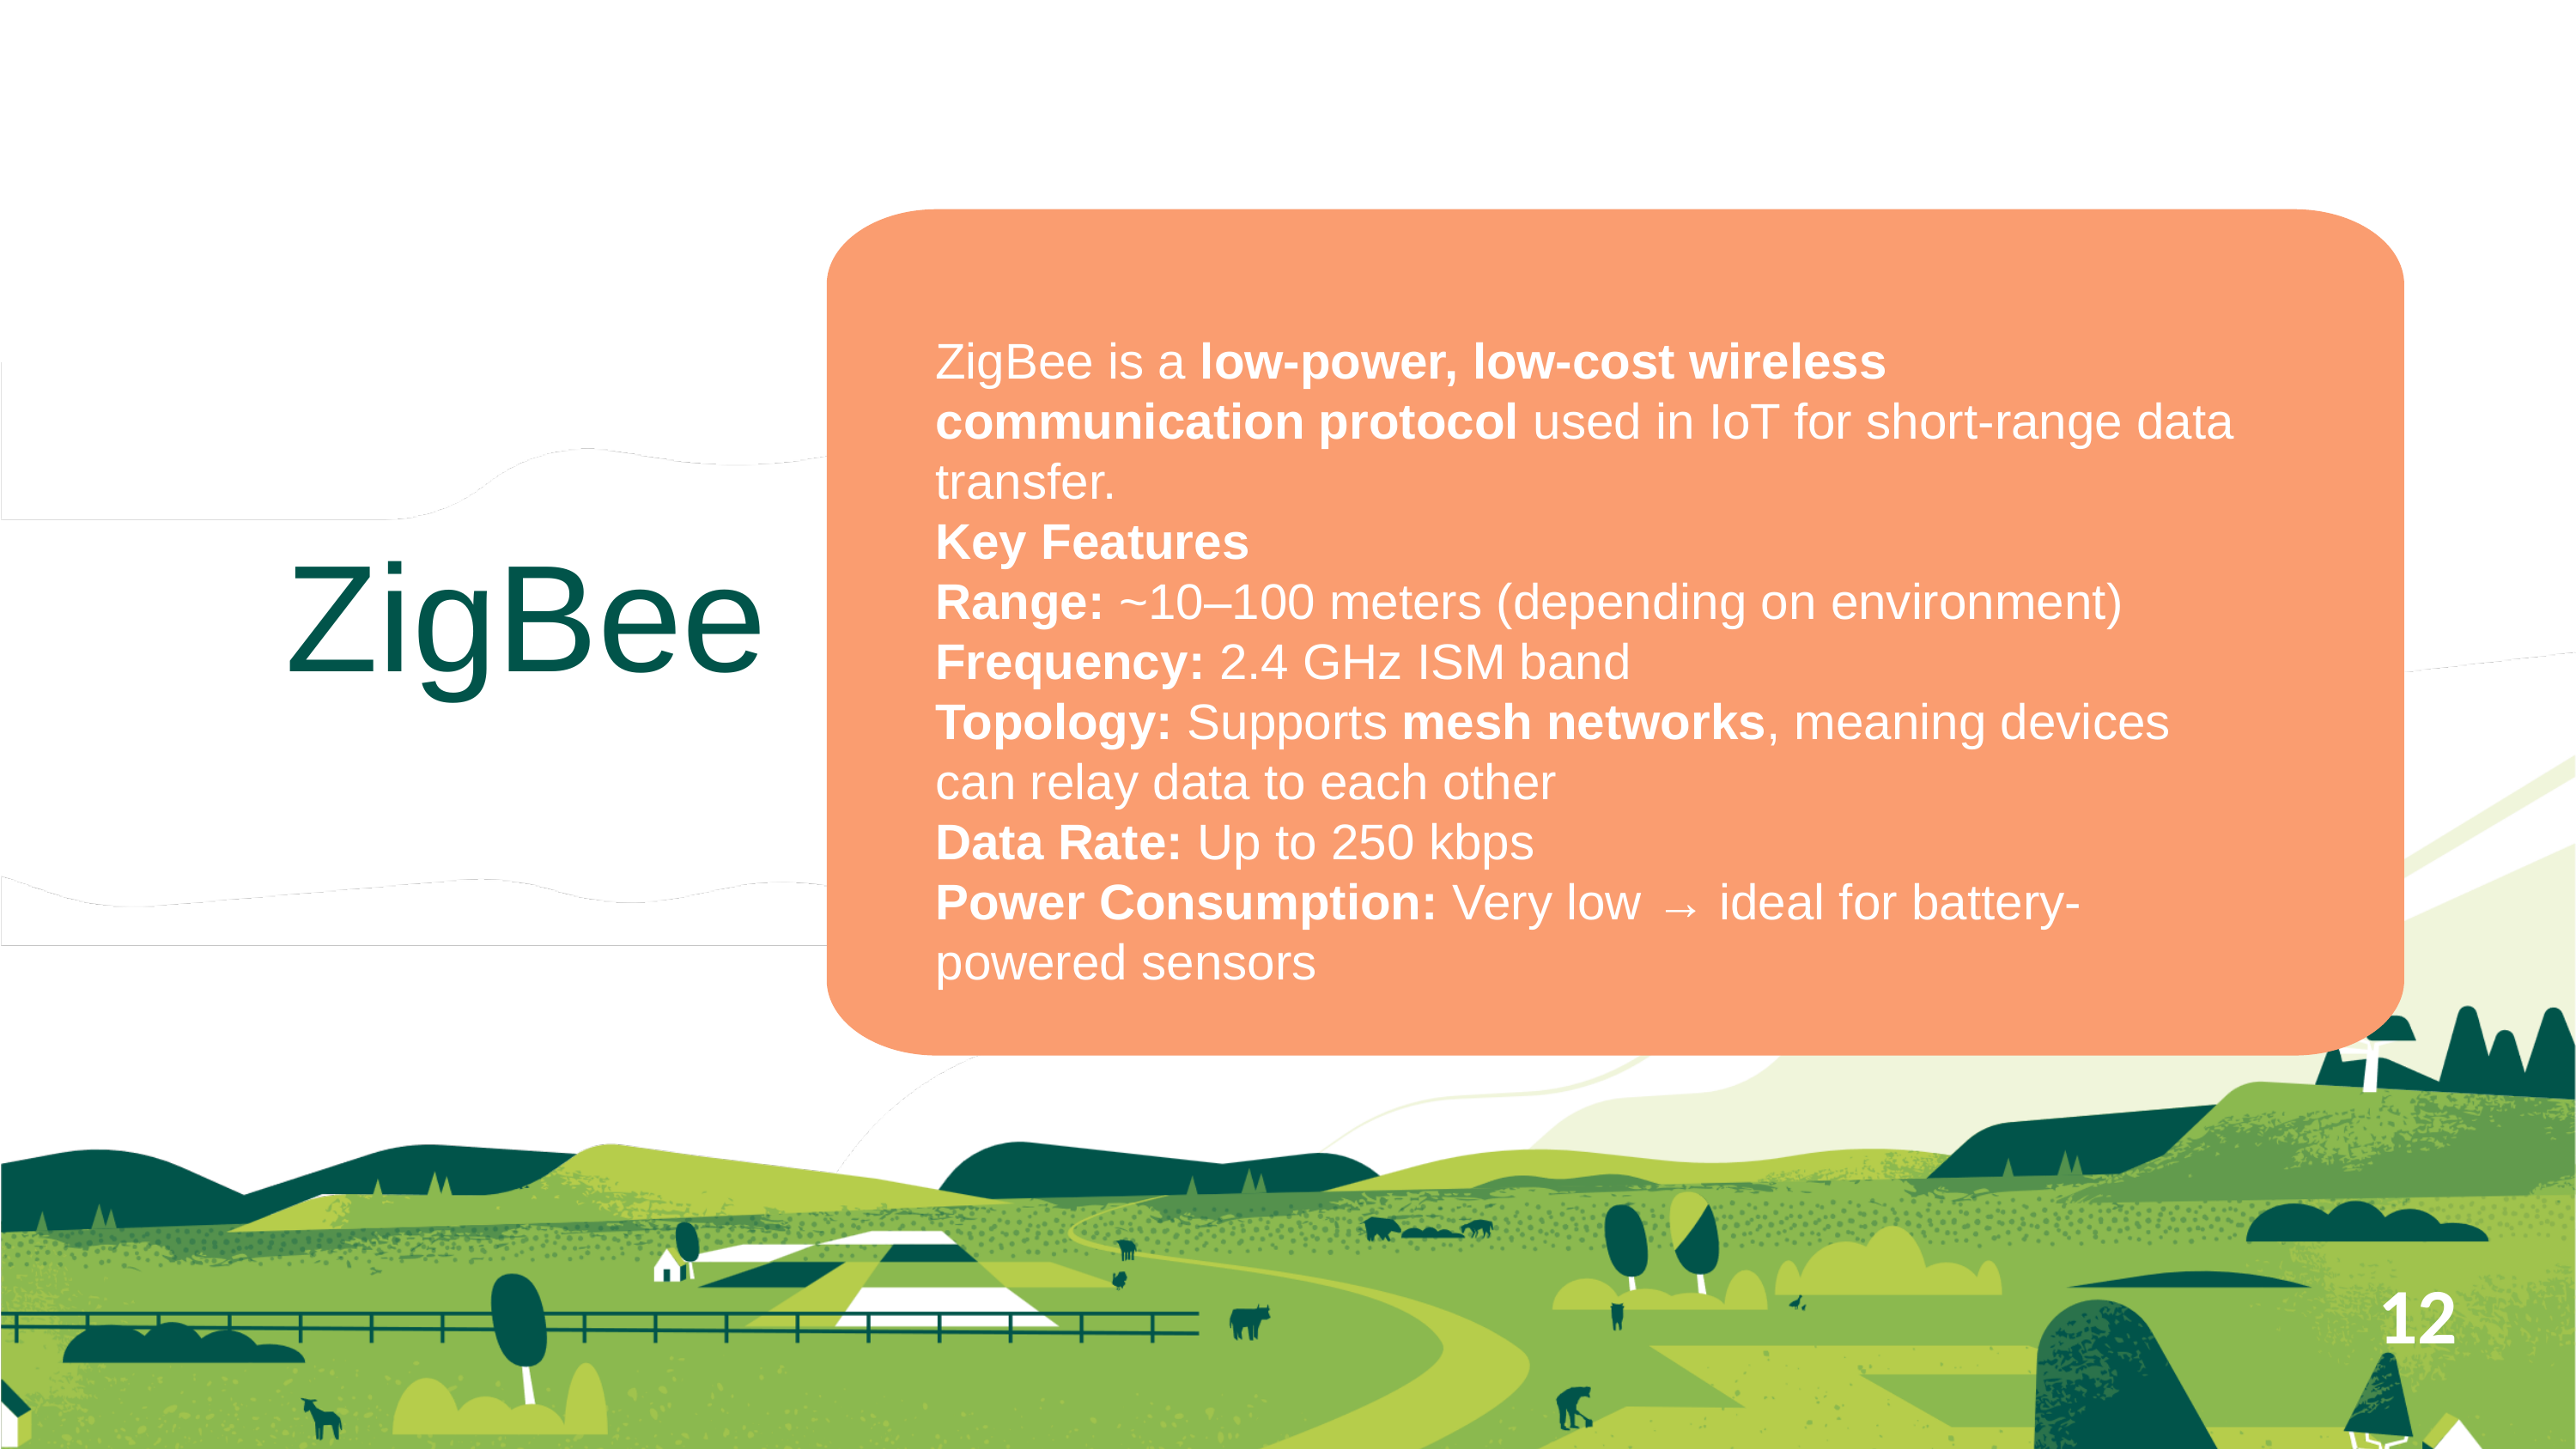

ZigBee is a low-power, low-cost wireless communication protocol used in IoT for short-range data transfer.
Key Features
Range: ~10–100 meters (depending on environment)
Frequency: 2.4 GHz ISM band
Topology: Supports mesh networks, meaning devices can relay data to each other
Data Rate: Up to 250 kbps
Power Consumption: Very low → ideal for battery-powered sensors

ZigBee
12